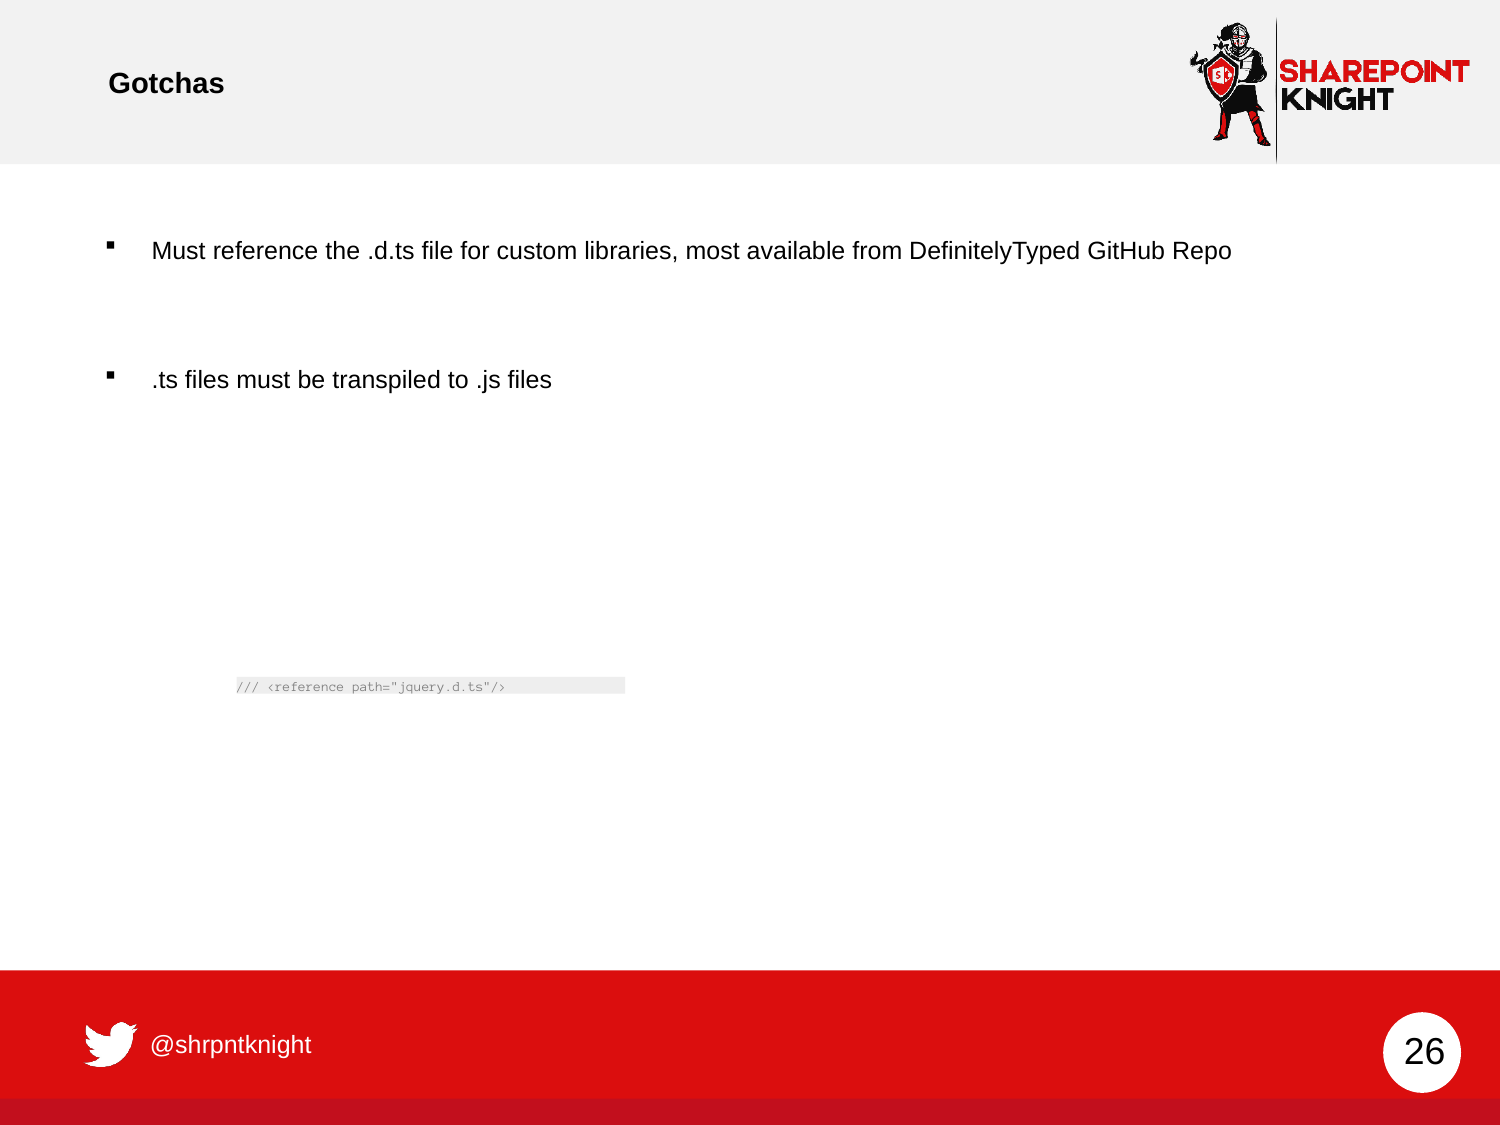

# Gotchas
Must reference the .d.ts file for custom libraries, most available from DefinitelyTyped GitHub Repo

.ts files must be transpiled to .js files
/// <reference path="jquery.d.ts"/>
26